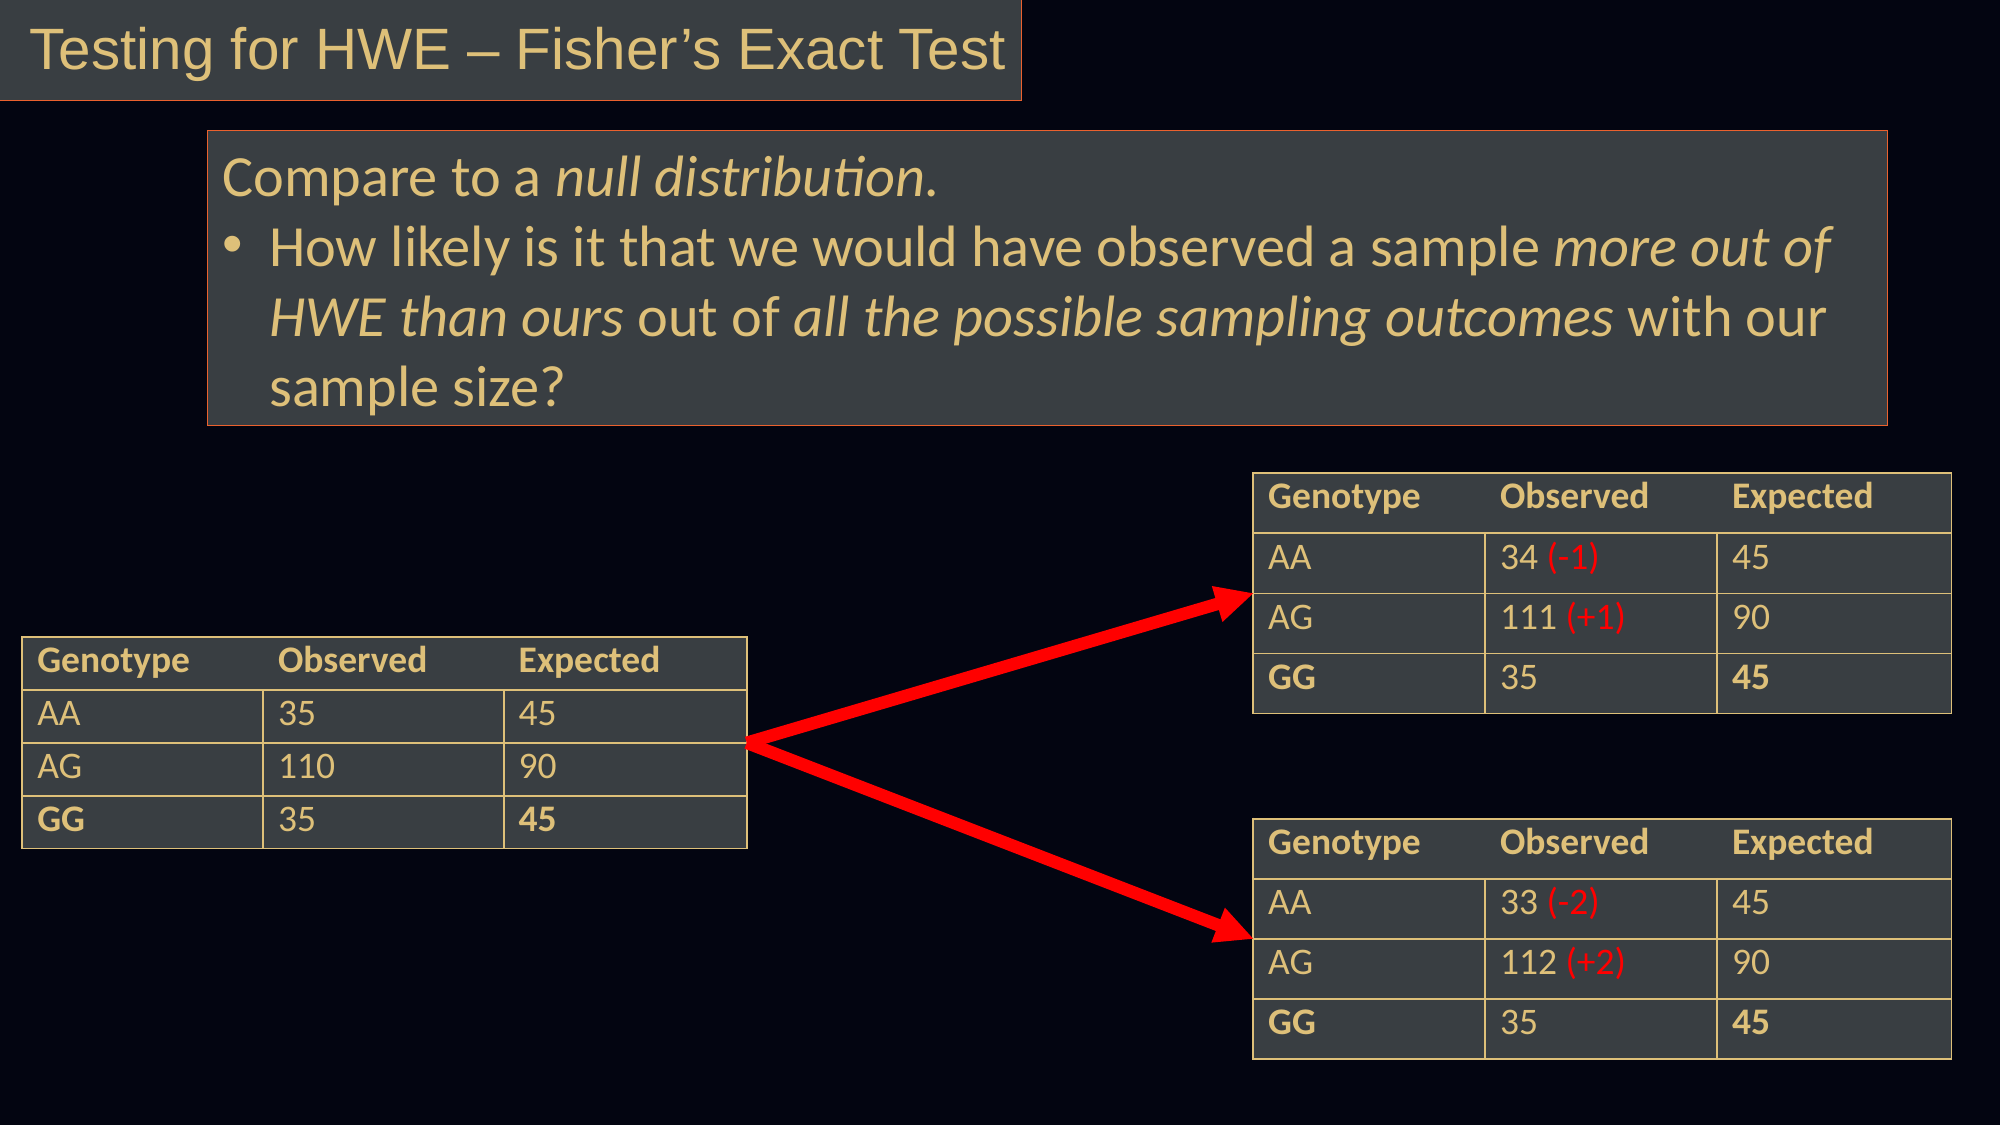

Testing for HWE – Fisher’s Exact Test
Compare to a null distribution.
How likely is it that we would have observed a sample more out of HWE than ours out of all the possible sampling outcomes with our sample size?
| Genotype | Observed | Expected |
| --- | --- | --- |
| AA | 34 (-1) | 45 |
| AG | 111 (+1) | 90 |
| GG | 35 | 45 |
| Genotype | Observed | Expected |
| --- | --- | --- |
| AA | 35 | 45 |
| AG | 110 | 90 |
| GG | 35 | 45 |
| Genotype | Observed | Expected |
| --- | --- | --- |
| AA | 33 (-2) | 45 |
| AG | 112 (+2) | 90 |
| GG | 35 | 45 |